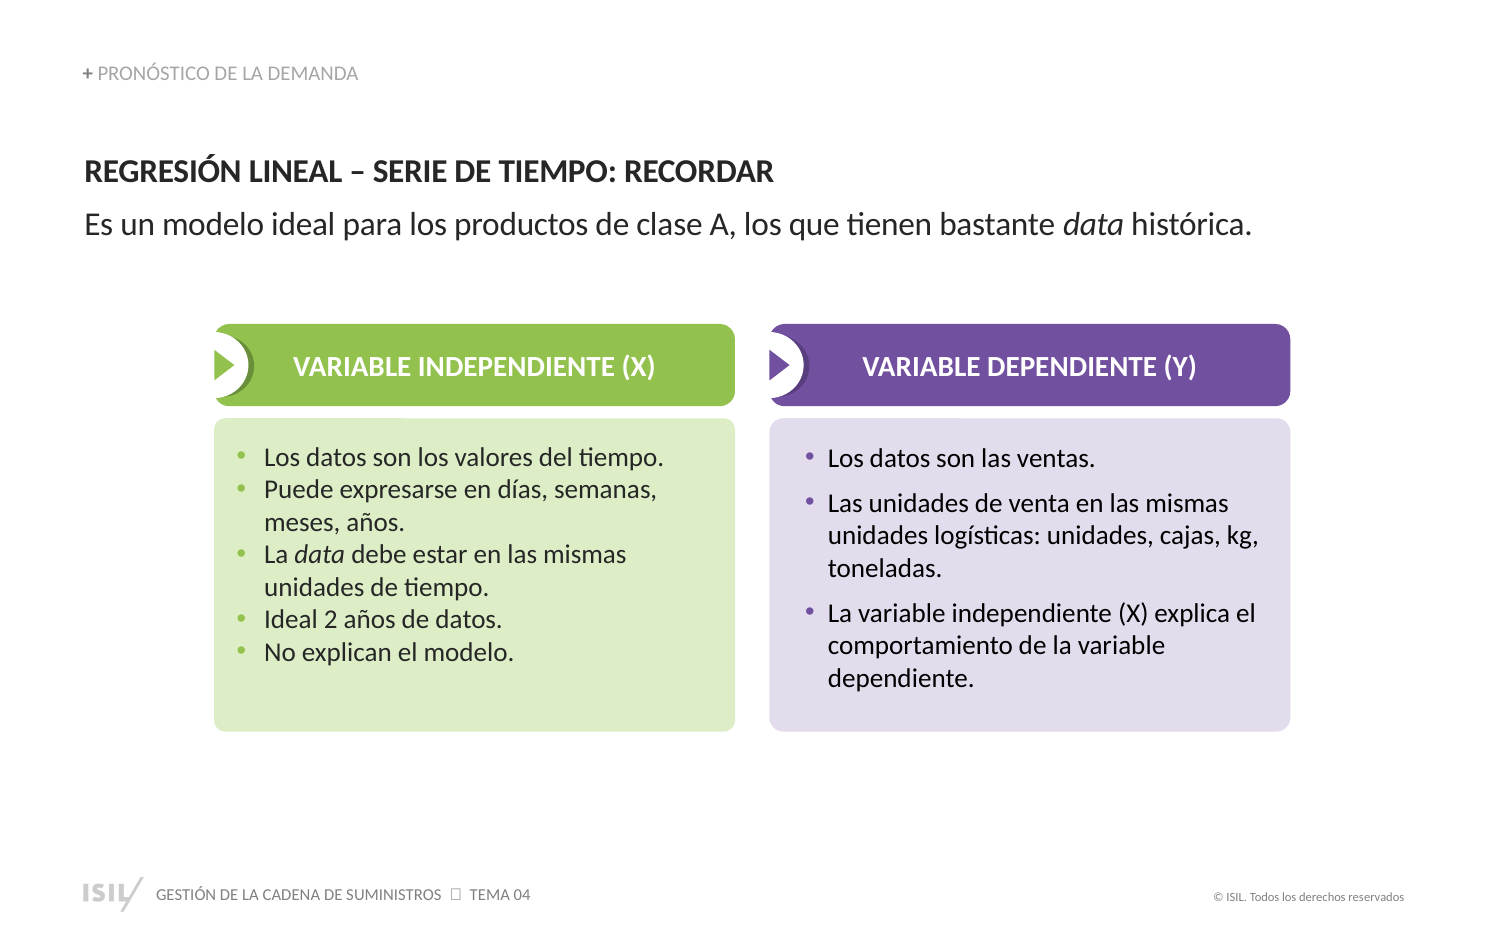

+ PRONÓSTICO DE LA DEMANDA
REGRESIÓN LINEAL – SERIE DE TIEMPO: RECORDAR
Es un modelo ideal para los productos de clase A, los que tienen bastante data histórica.
VARIABLE INDEPENDIENTE (X)
VARIABLE DEPENDIENTE (Y)

Los datos son los valores del tiempo.
Puede expresarse en días, semanas, meses, años.
La data debe estar en las mismas unidades de tiempo.
Ideal 2 años de datos.
No explican el modelo.
Los datos son las ventas.
Las unidades de venta en las mismas unidades logísticas: unidades, cajas, kg, toneladas.
La variable independiente (X) explica el comportamiento de la variable dependiente.